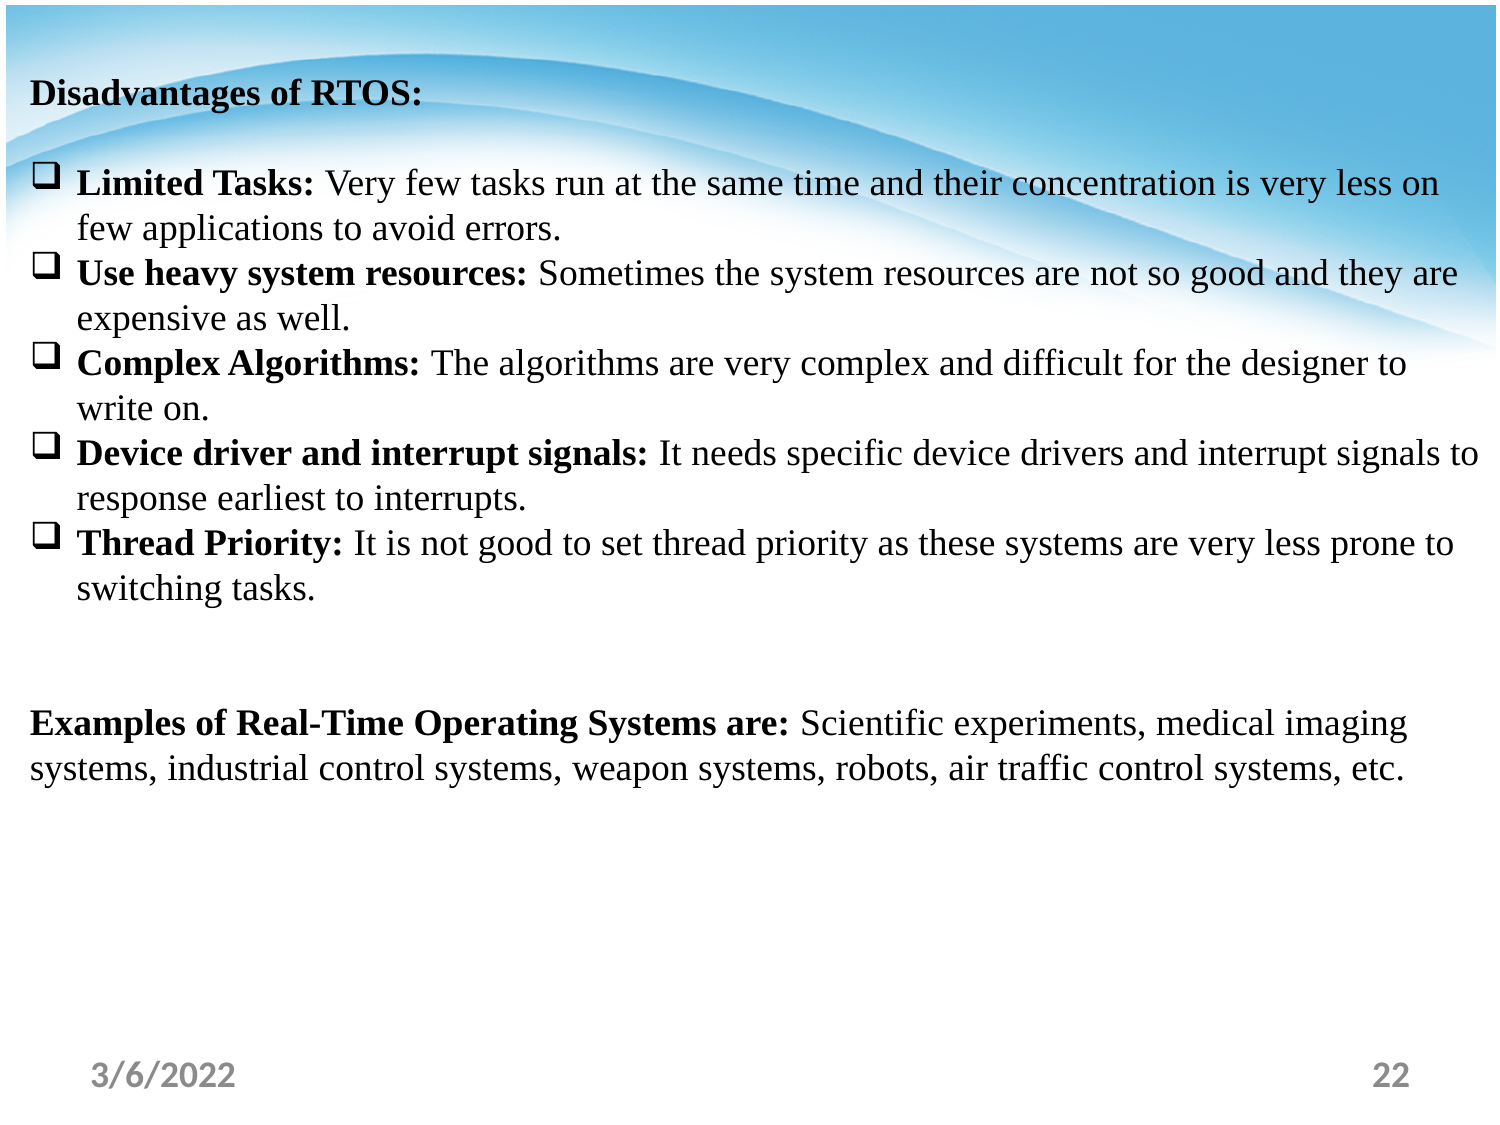

Disadvantages of RTOS:

Limited Tasks: Very few tasks run at the same time and their concentration is very less on few applications to avoid errors.
Use heavy system resources: Sometimes the system resources are not so good and they are expensive as well.
Complex Algorithms: The algorithms are very complex and difficult for the designer to write on.
Device driver and interrupt signals: It needs specific device drivers and interrupt signals to response earliest to interrupts.
Thread Priority: It is not good to set thread priority as these systems are very less prone to switching tasks.

Examples of Real-Time Operating Systems are: Scientific experiments, medical imaging systems, industrial control systems, weapon systems, robots, air traffic control systems, etc.
3/6/2022
22